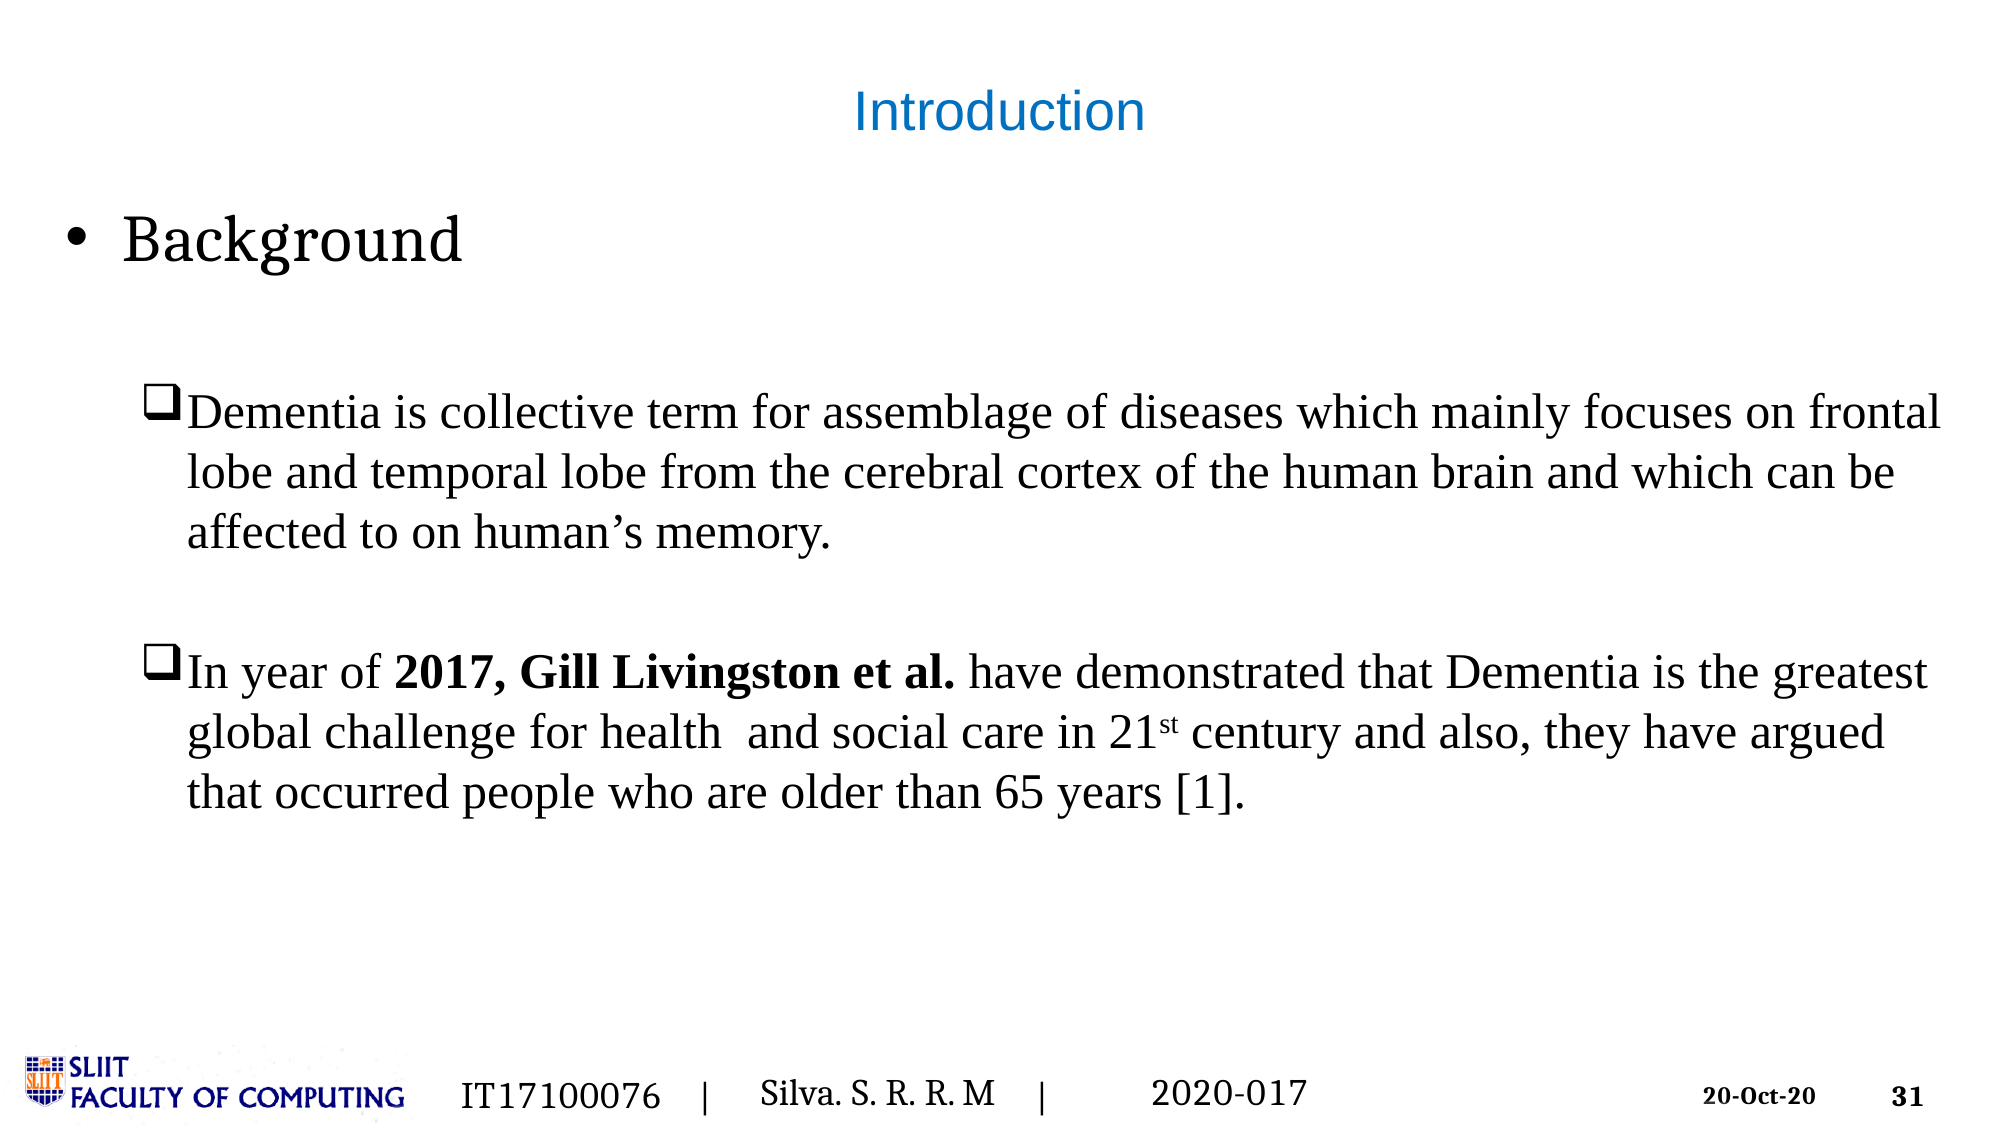

# Introduction
Background

Dementia is collective term for assemblage of diseases which mainly focuses on frontal lobe and temporal lobe from the cerebral cortex of the human brain and which can be affected to on human’s memory.

In year of 2017, Gill Livingston et al. have demonstrated that Dementia is the greatest global challenge for health  and social care in 21st century and also, they have argued that occurred people who are older than 65 years [1].

2020-017
IT17100076
Silva. S. R. R. M
IT17100076